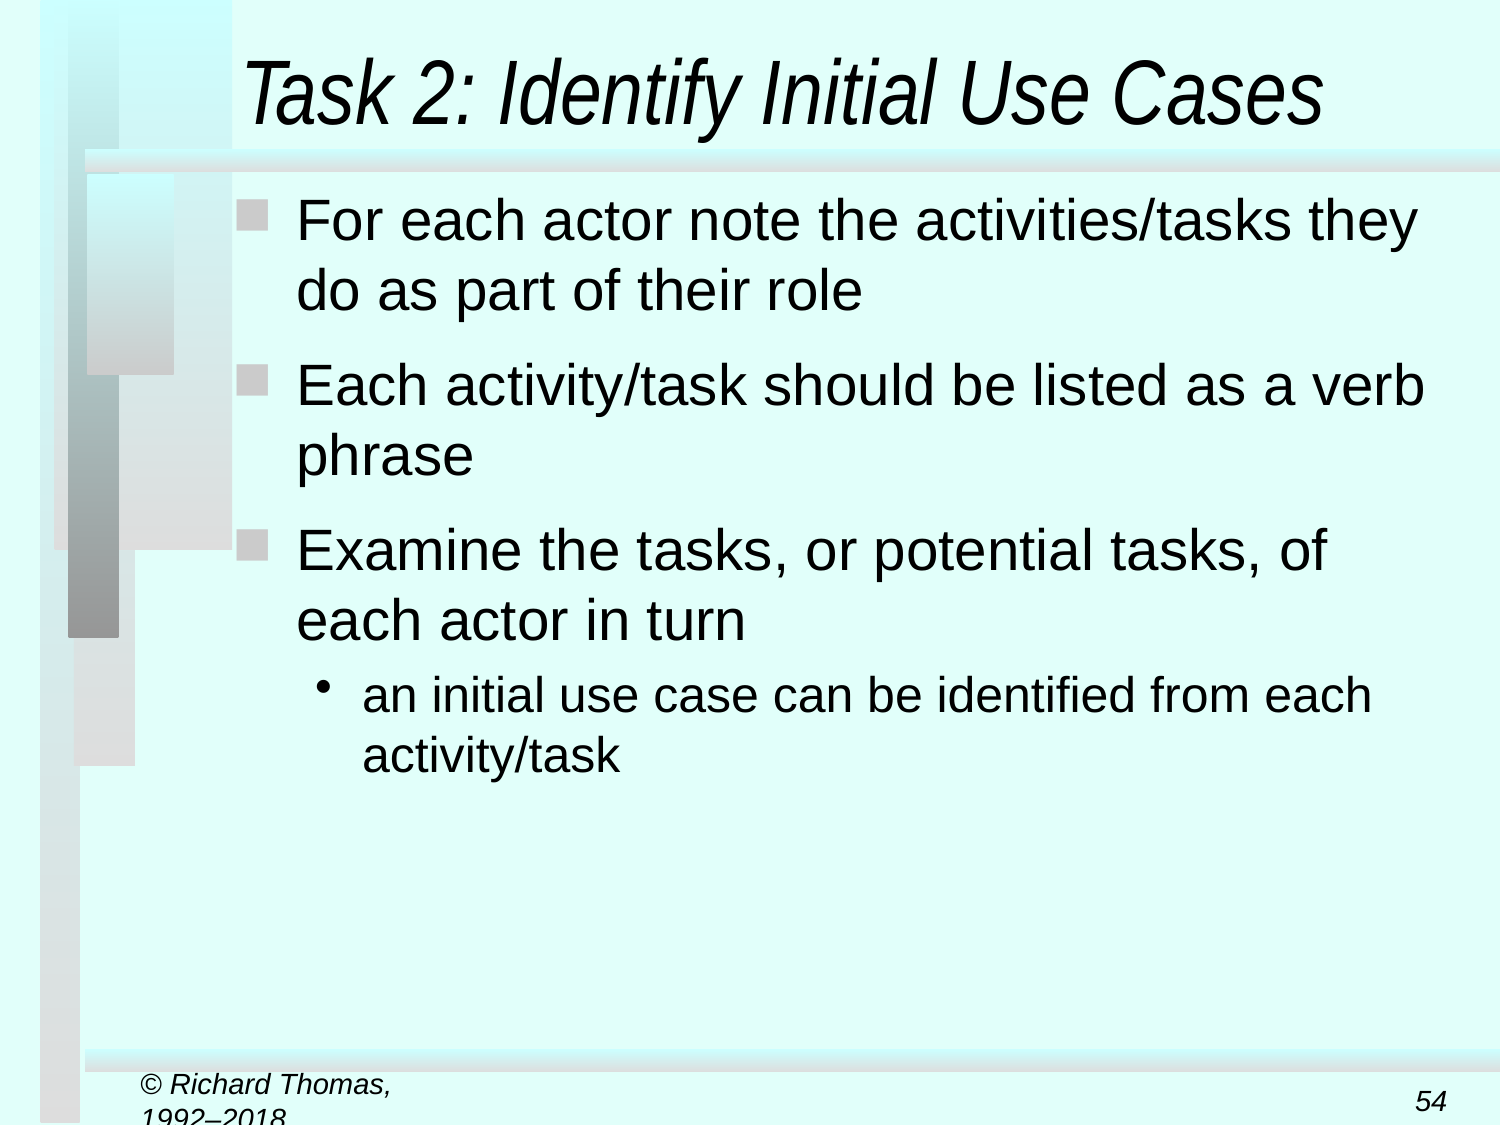

# Task 2: Identify Initial Use Cases
For each actor note the activities/tasks they do as part of their role
Each activity/task should be listed as a verb phrase
Examine the tasks, or potential tasks, of each actor in turn
an initial use case can be identified from each activity/task

© Richard Thomas, 1992–2018
54